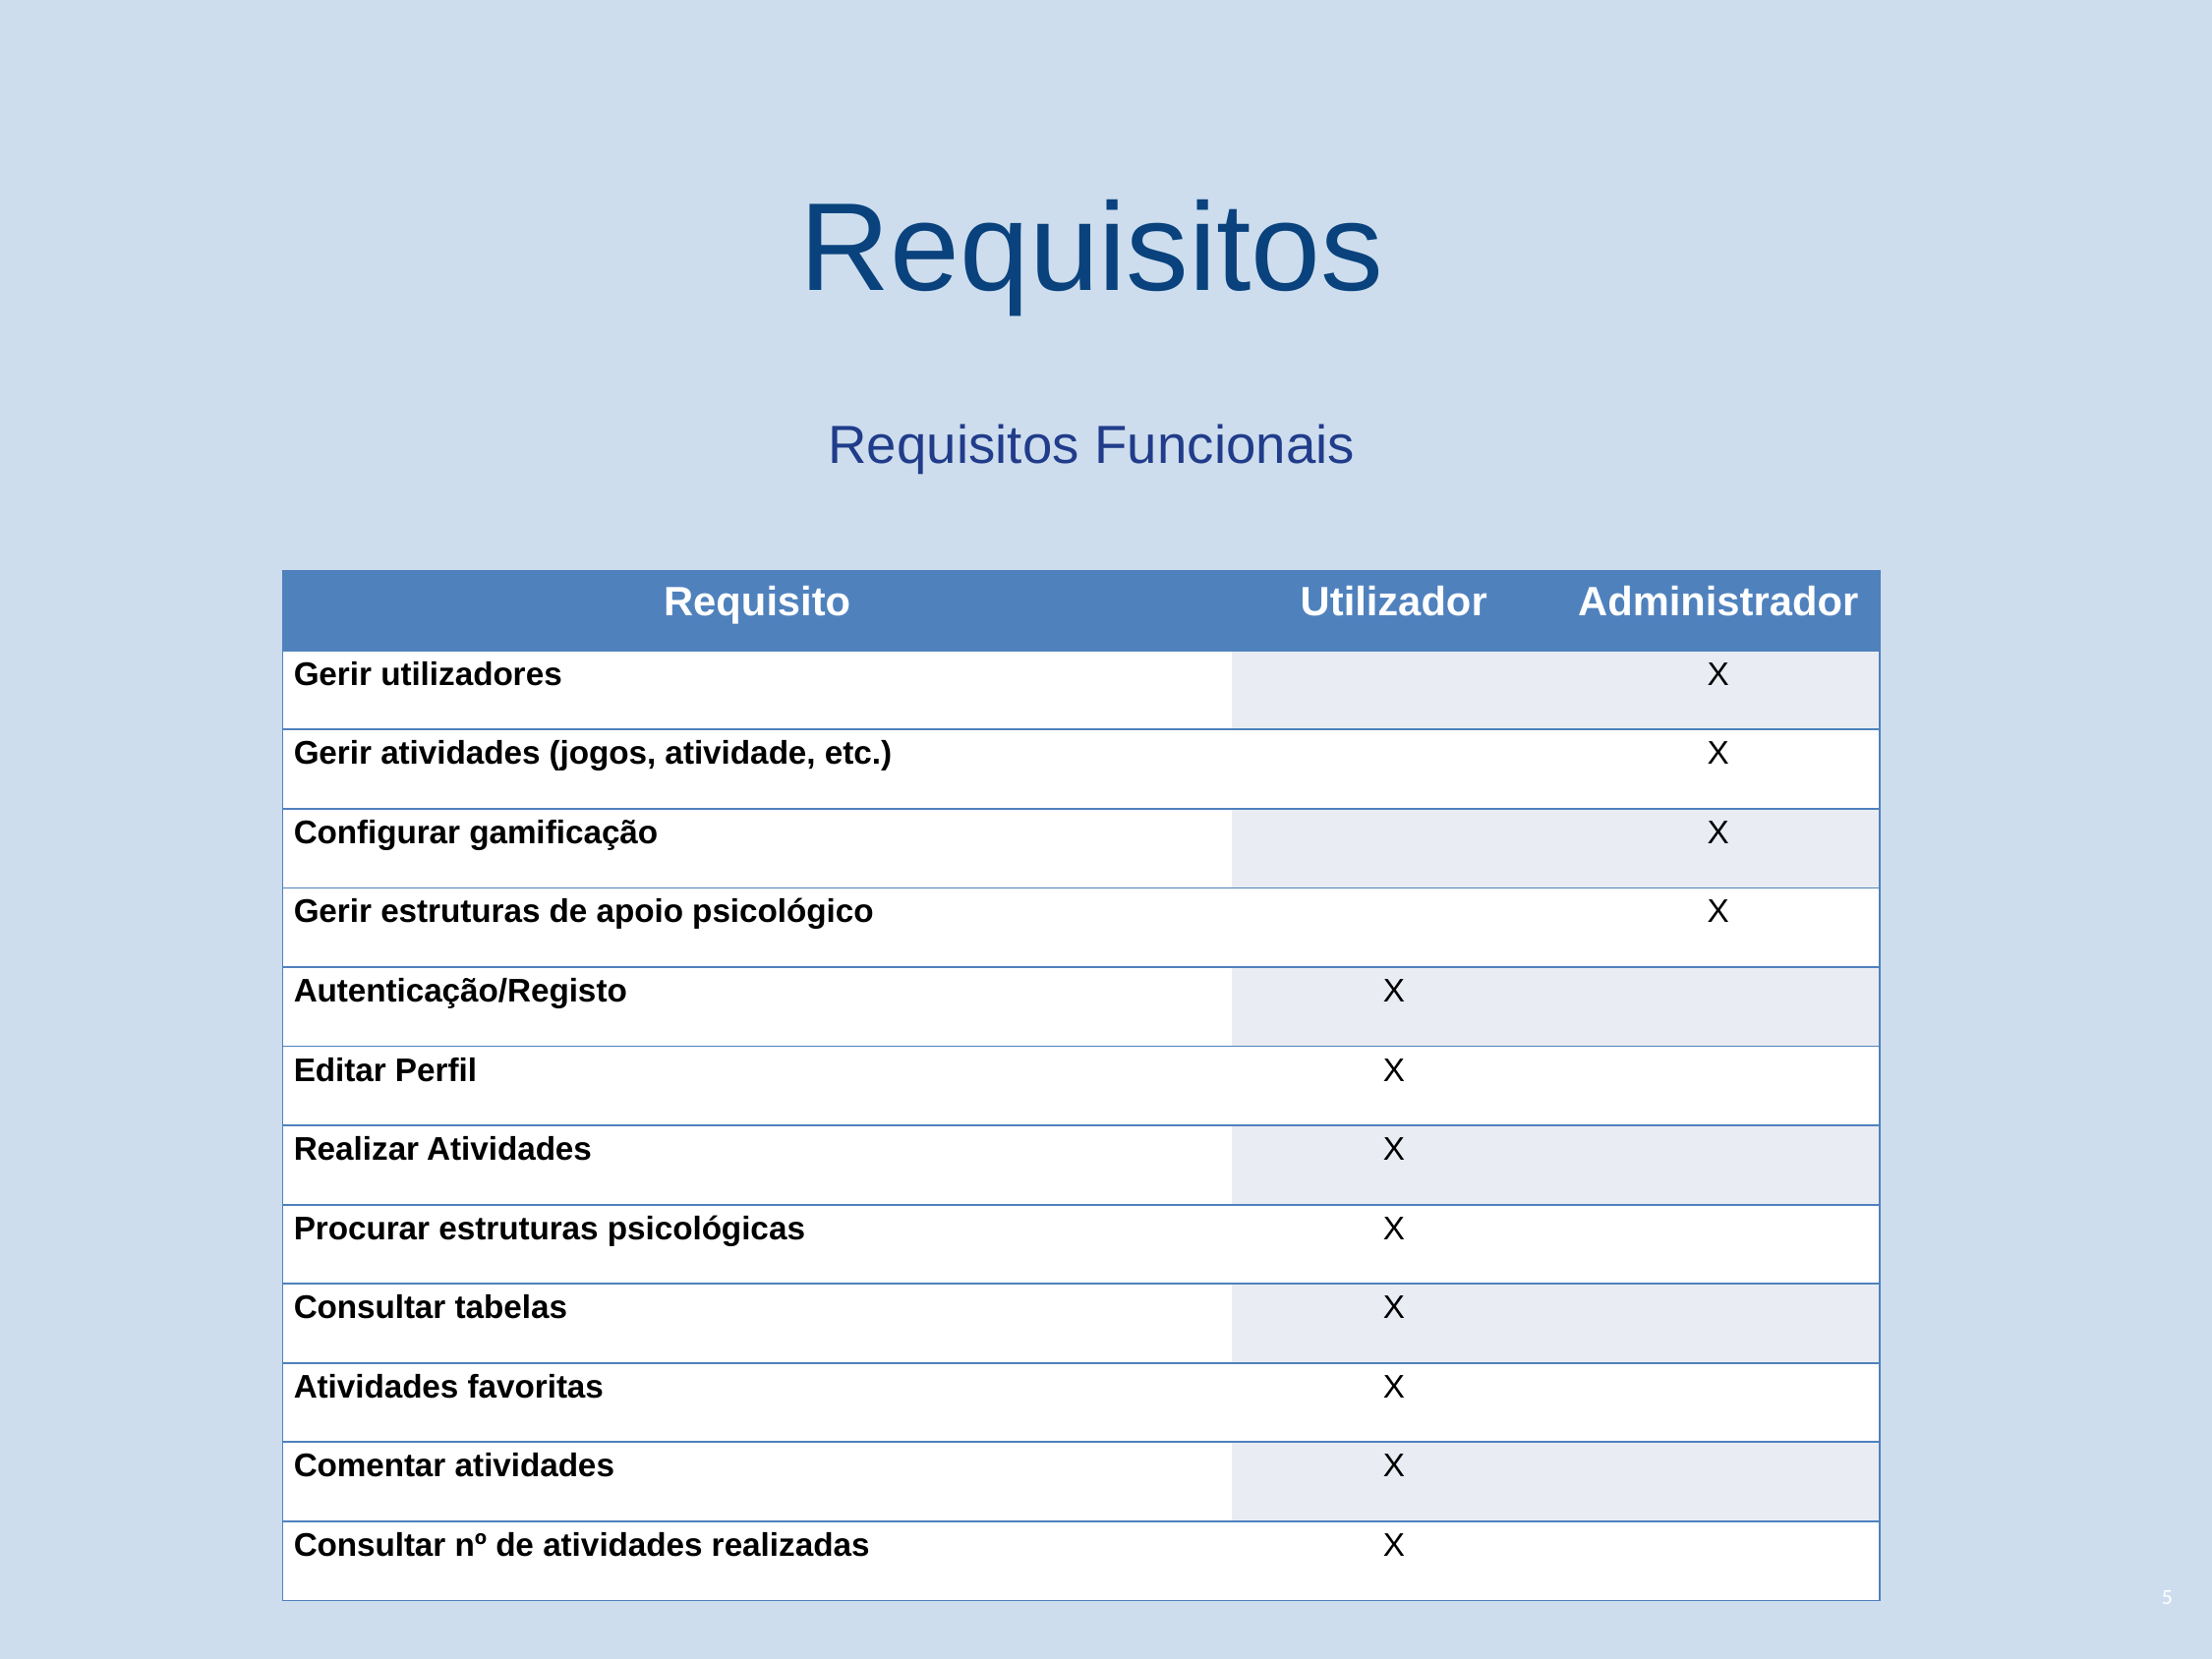

Requisitos
Requisitos Funcionais

| Requisito | Utilizador | Administrador |
| --- | --- | --- |
| Gerir utilizadores |  | X |
| Gerir atividades (jogos, atividade, etc.) |  | X |
| Configurar gamificação |  | X |
| Gerir estruturas de apoio psicológico |  | X |
| Autenticação/Registo | X |  |
| Editar Perfil | X |  |
| Realizar Atividades | X |  |
| Procurar estruturas psicológicas | X |  |
| Consultar tabelas | X |  |
| Atividades favoritas | X |  |
| Comentar atividades | X |  |
| Consultar nº de atividades realizadas | X |  |
5